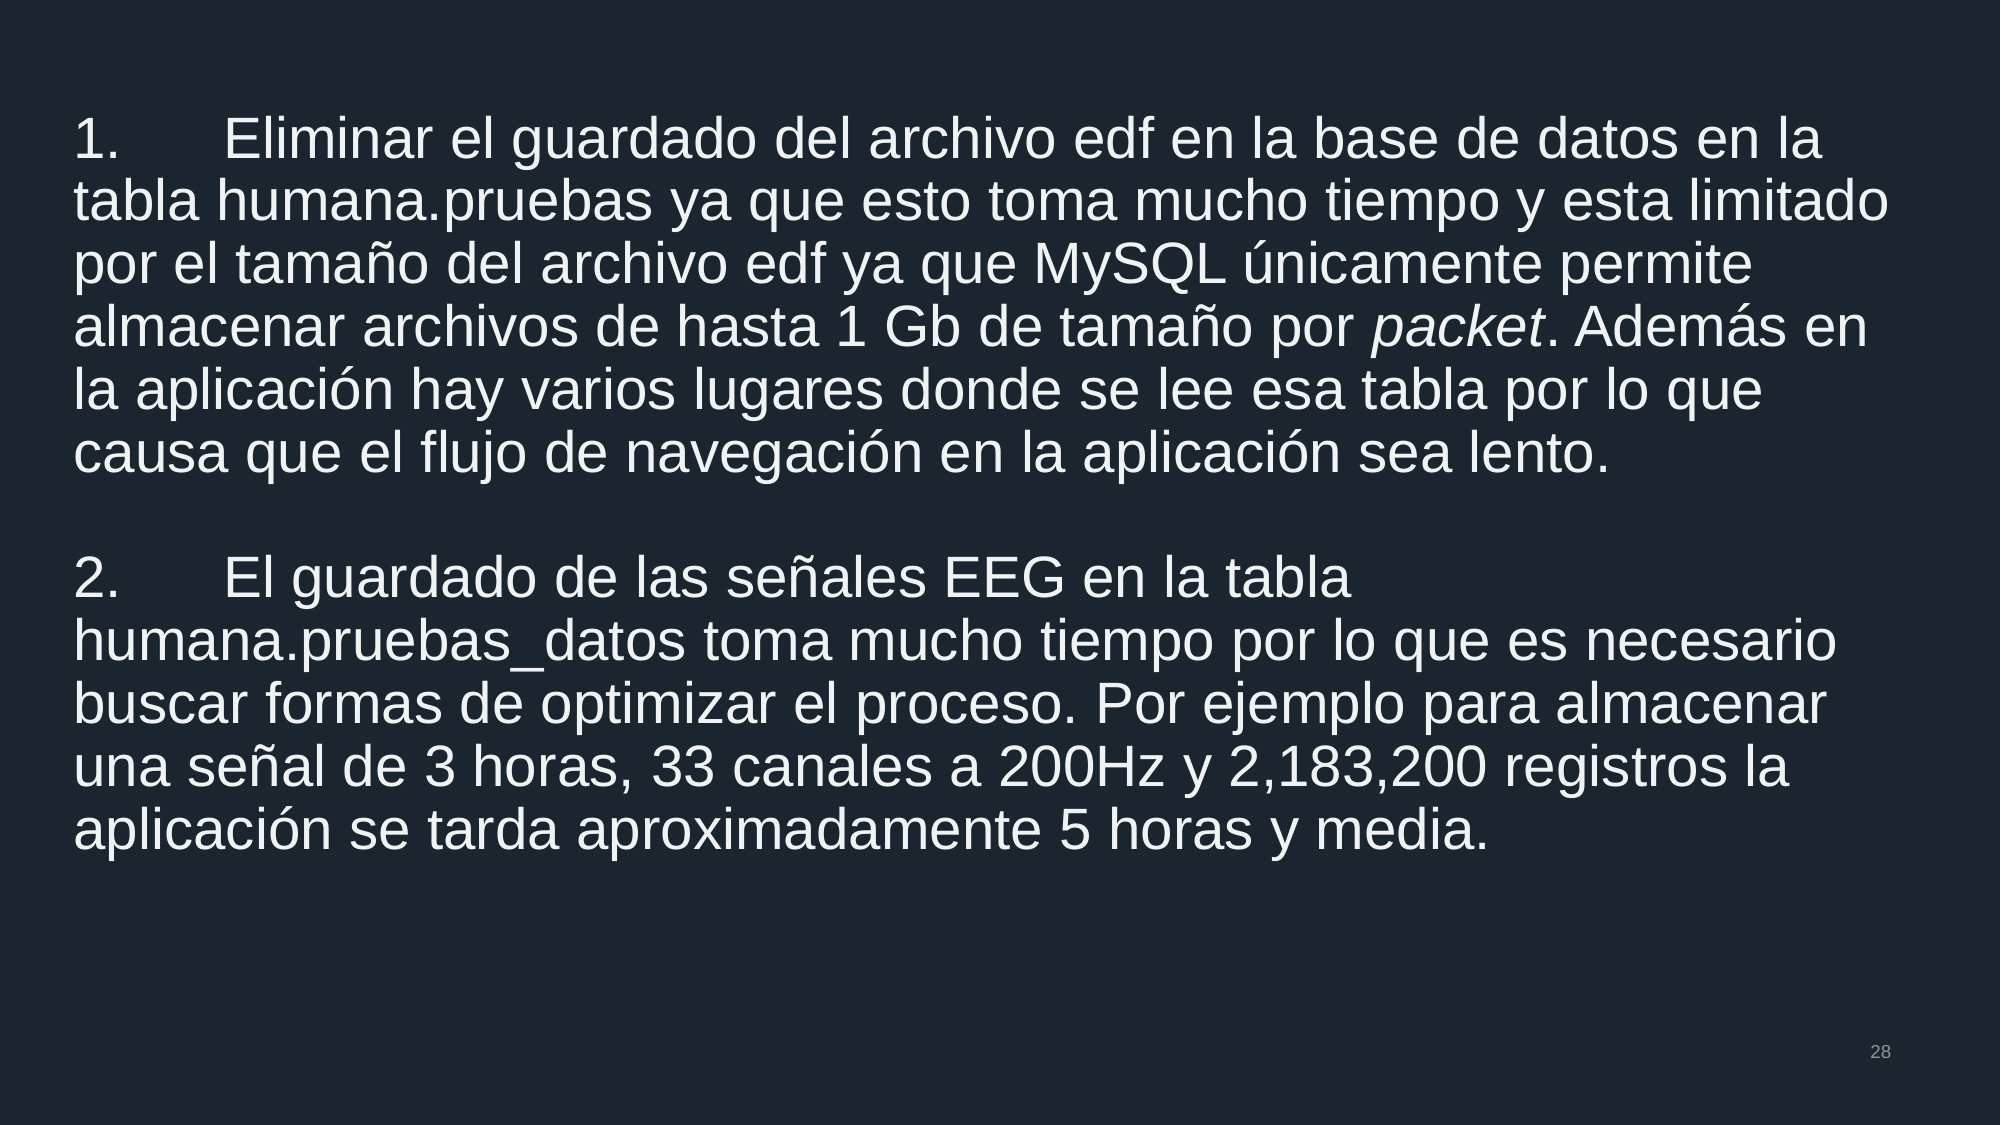

# 1.	Eliminar el guardado del archivo edf en la base de datos en la tabla humana.pruebas ya que esto toma mucho tiempo y esta limitado por el tamaño del archivo edf ya que MySQL únicamente permite almacenar archivos de hasta 1 Gb de tamaño por packet. Además en la aplicación hay varios lugares donde se lee esa tabla por lo que causa que el flujo de navegación en la aplicación sea lento. 2.	El guardado de las señales EEG en la tabla humana.pruebas_datos toma mucho tiempo por lo que es necesario buscar formas de optimizar el proceso. Por ejemplo para almacenar una señal de 3 horas, 33 canales a 200Hz y 2,183,200 registros la aplicación se tarda aproximadamente 5 horas y media.
28